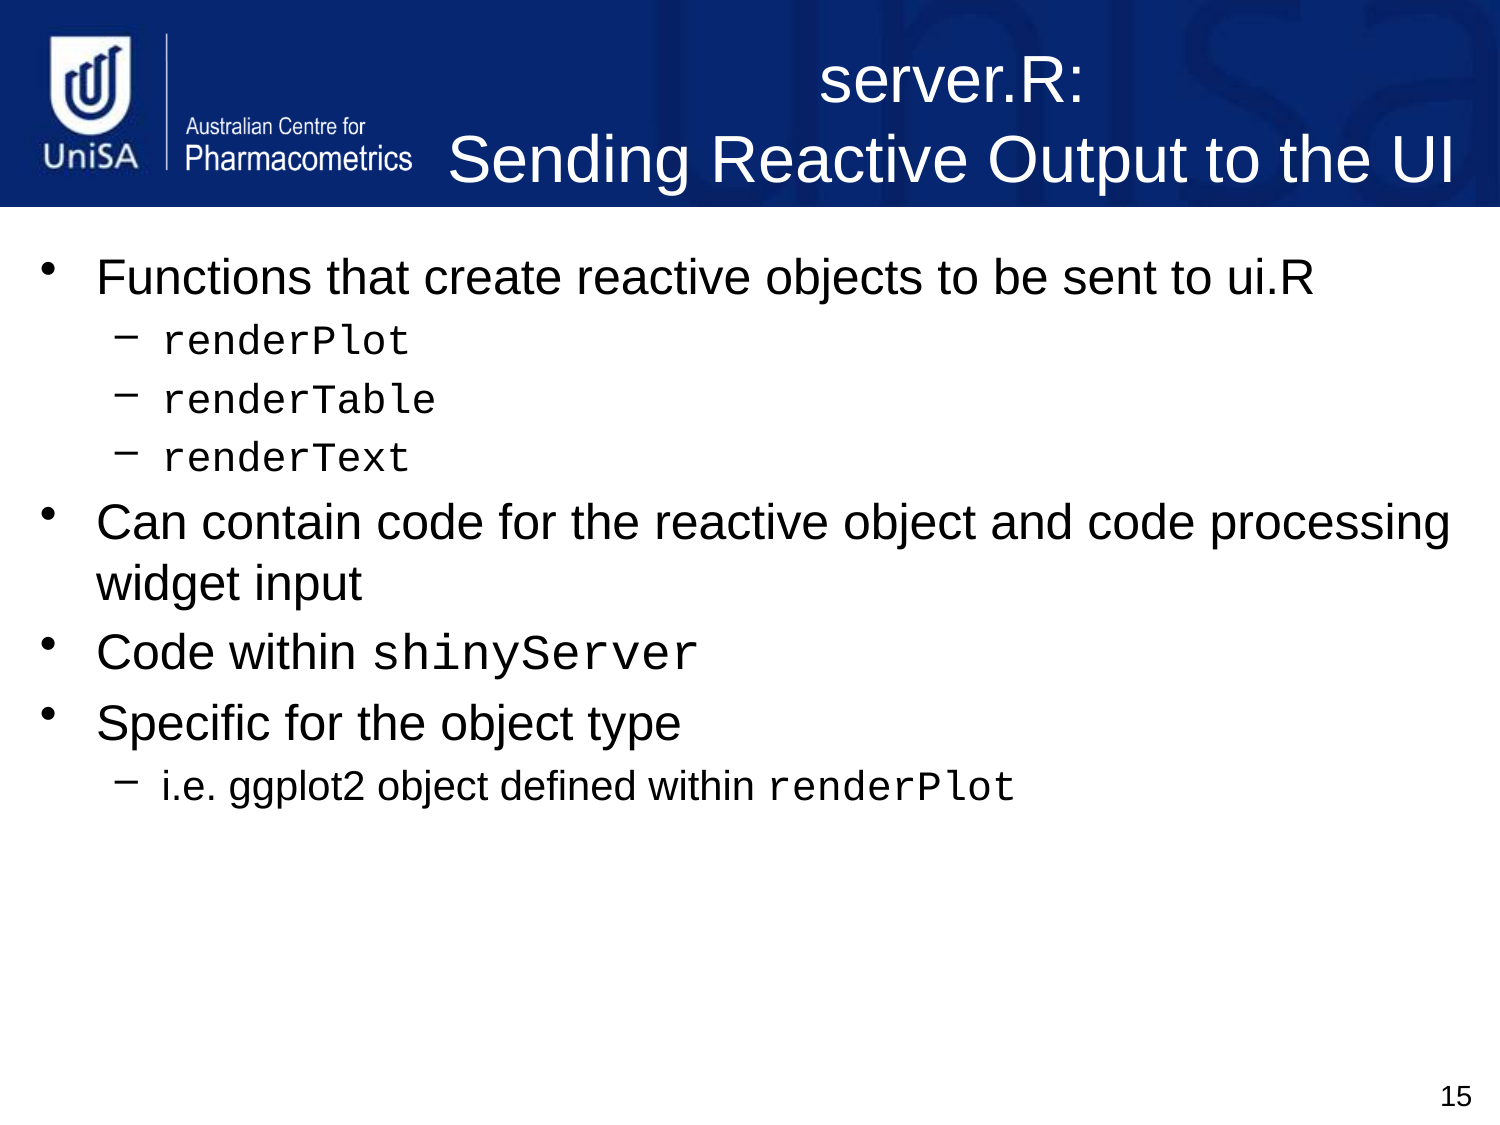

# server.R: Sending Reactive Output to the UI
Functions that create reactive objects to be sent to ui.R
renderPlot
renderTable
renderText
Can contain code for the reactive object and code processing widget input
Code within shinyServer
Specific for the object type
i.e. ggplot2 object defined within renderPlot
15